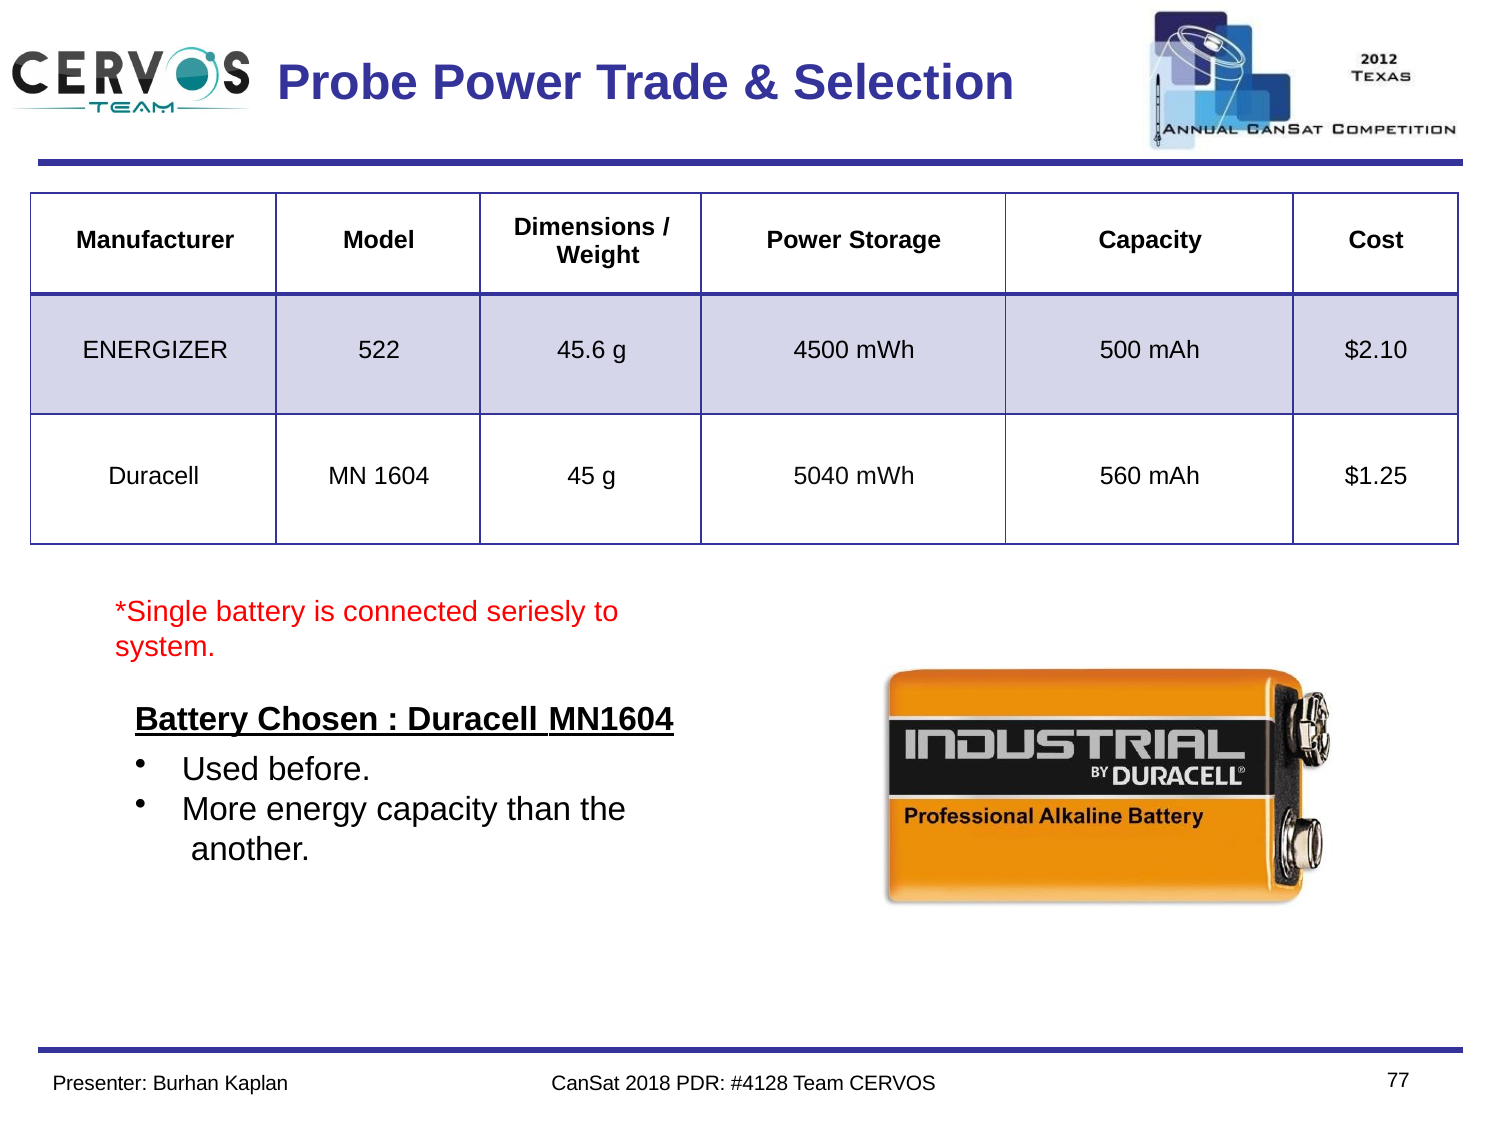

Team Logo
Here
(If You Want)

# Probe Power Trade & Selection

| Manufacturer | Model | Dimensions / Weight | Power Storage | Capacity | Cost |
| --- | --- | --- | --- | --- | --- |
| ENERGIZER | 522 | 45.6 g | 4500 mWh | 500 mAh | $2.10 |
| Duracell | MN 1604 | 45 g | 5040 mWh | 560 mAh | $1.25 |
*Single battery is connected seriesly to system.

Battery Chosen : Duracell MN1604
Used before.
More energy capacity than the  another.

77
Presenter: Burhan Kaplan
CanSat 2018 PDR: #4128 Team CERVOS